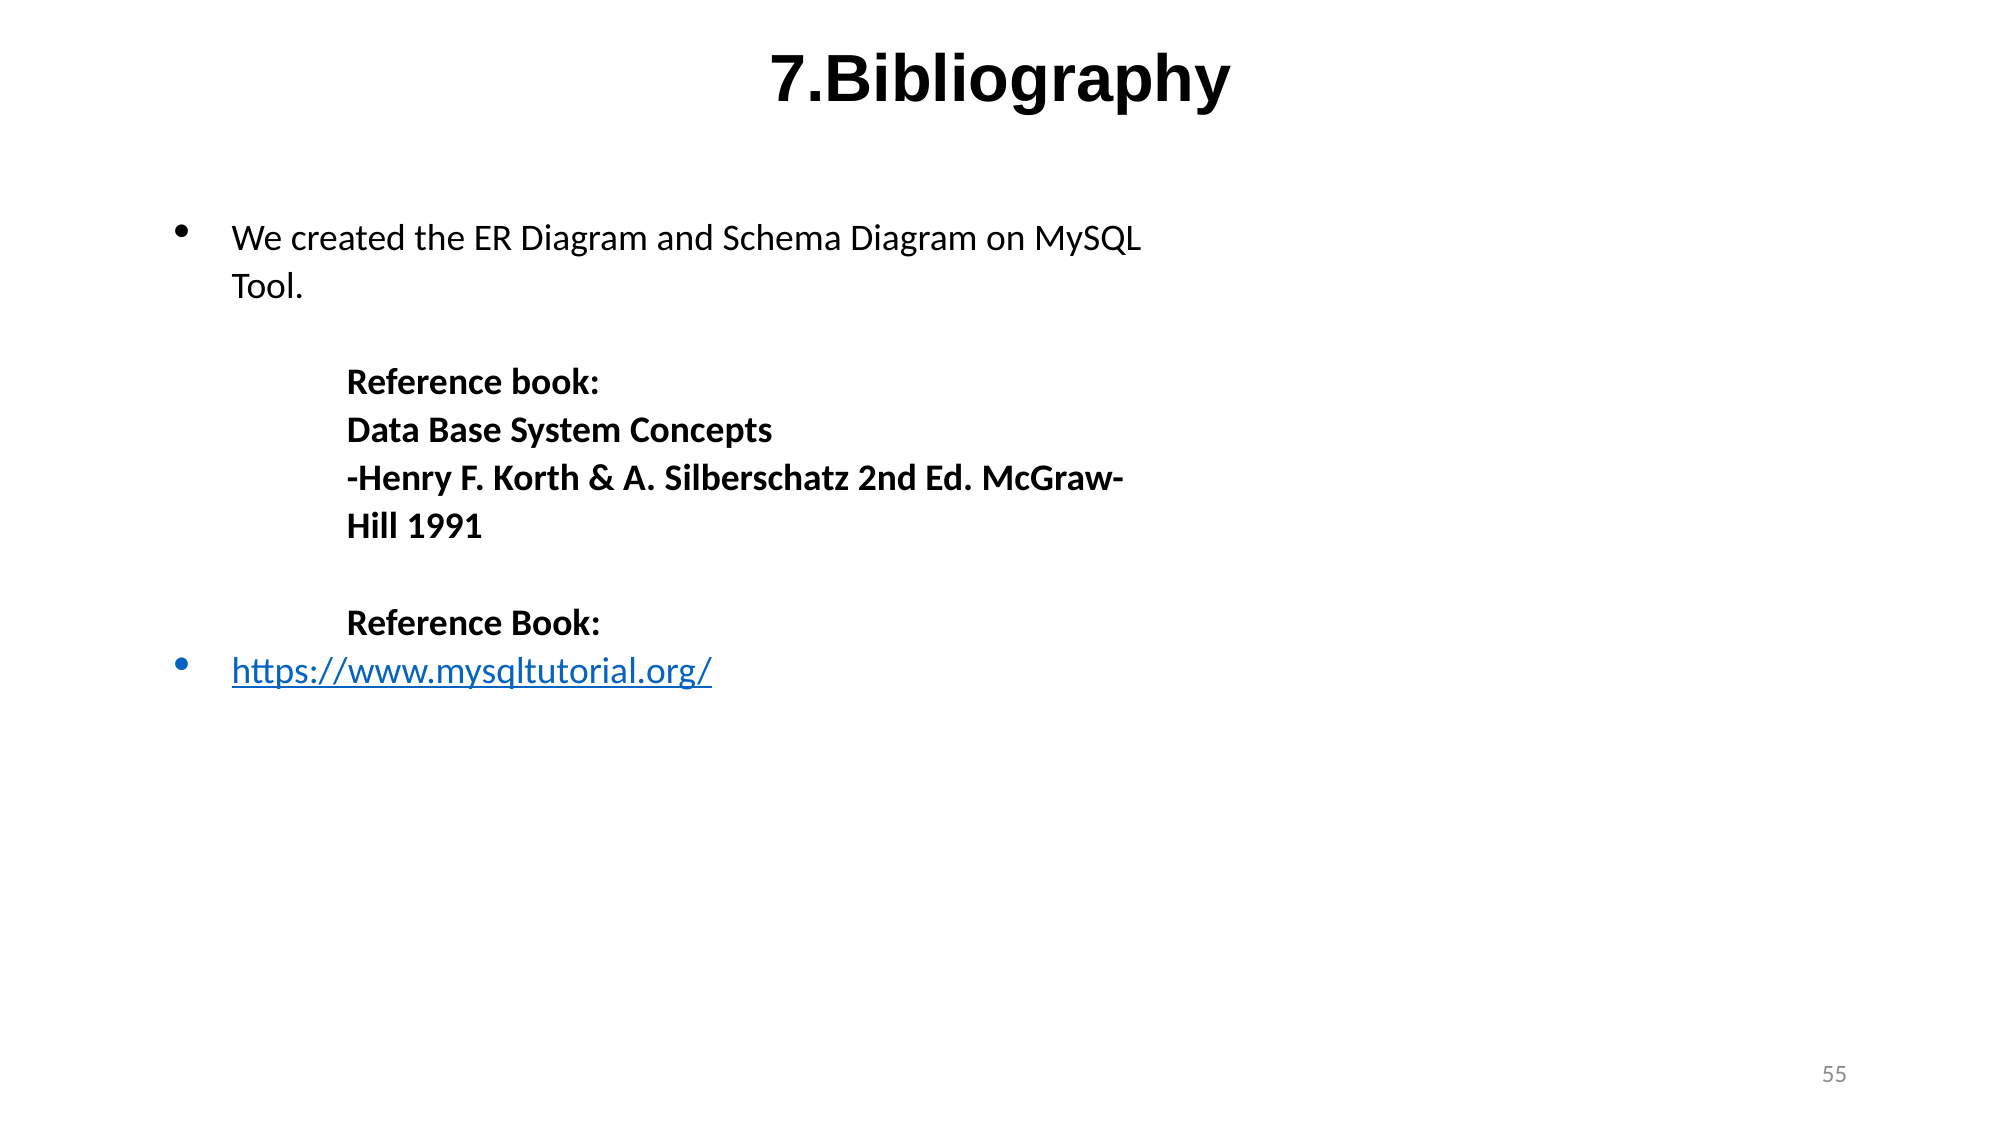

7.Bibliography
We created the ER Diagram and Schema Diagram on MySQL Tool.

Reference book:
Data Base System Concepts
-Henry F. Korth & A. Silberschatz 2nd Ed. McGraw-Hill 1991

Reference Book:
https://www.mysqltutorial.org/
55